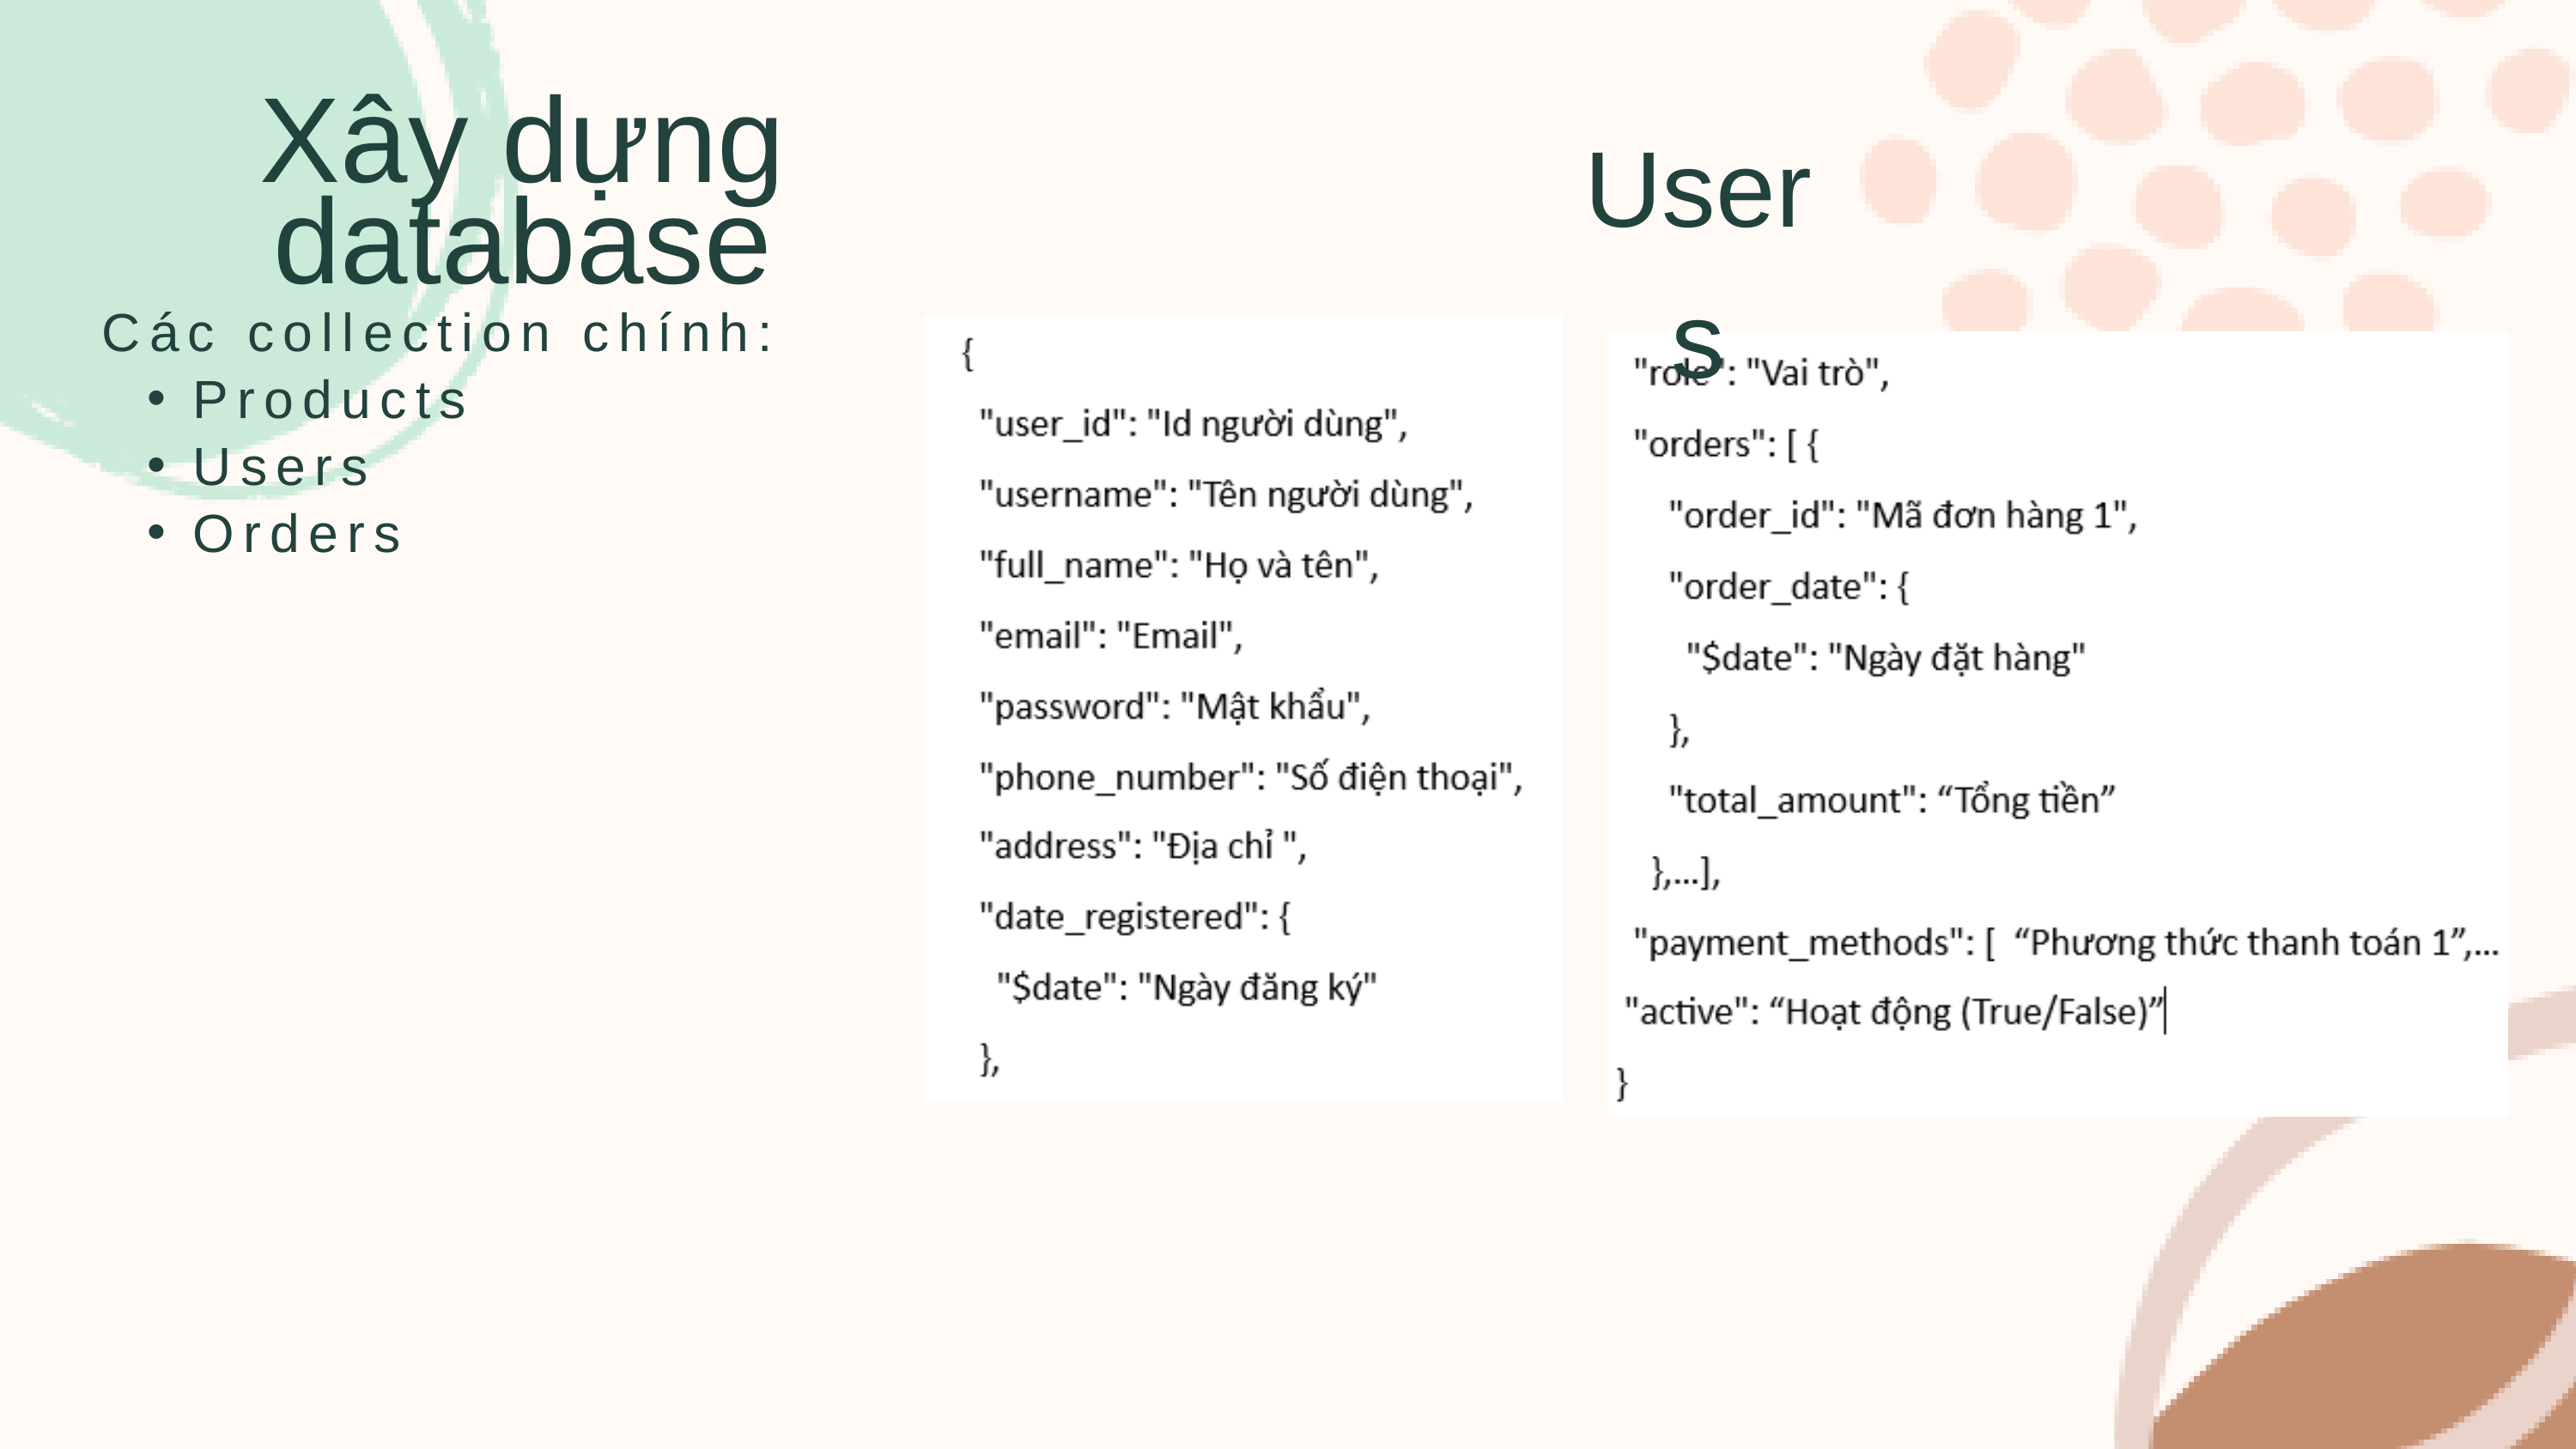

Users
Xây dựng database
Các collection chính:
Products
Users
Orders